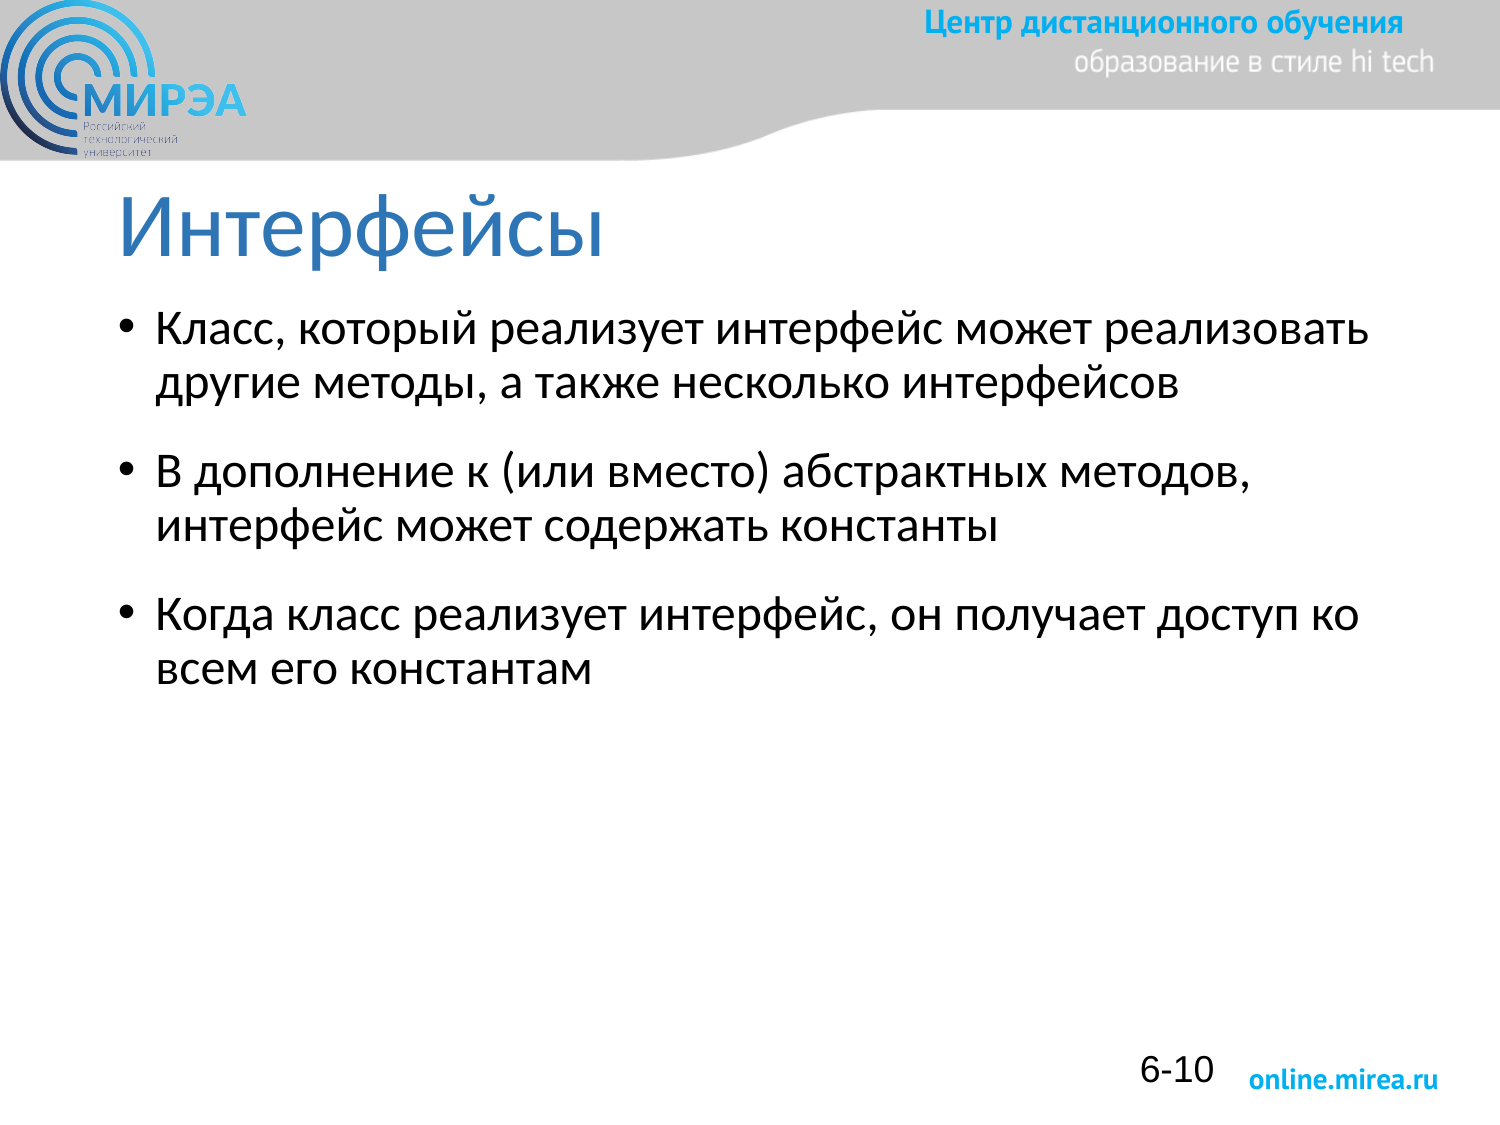

# Интерфейсы
Класс, который реализует интерфейс может реализовать другие методы, а также несколько интерфейсов
В дополнение к (или вместо) абстрактных методов, интерфейс может содержать константы
Когда класс реализует интерфейс, он получает доступ ко всем его константам

6-10